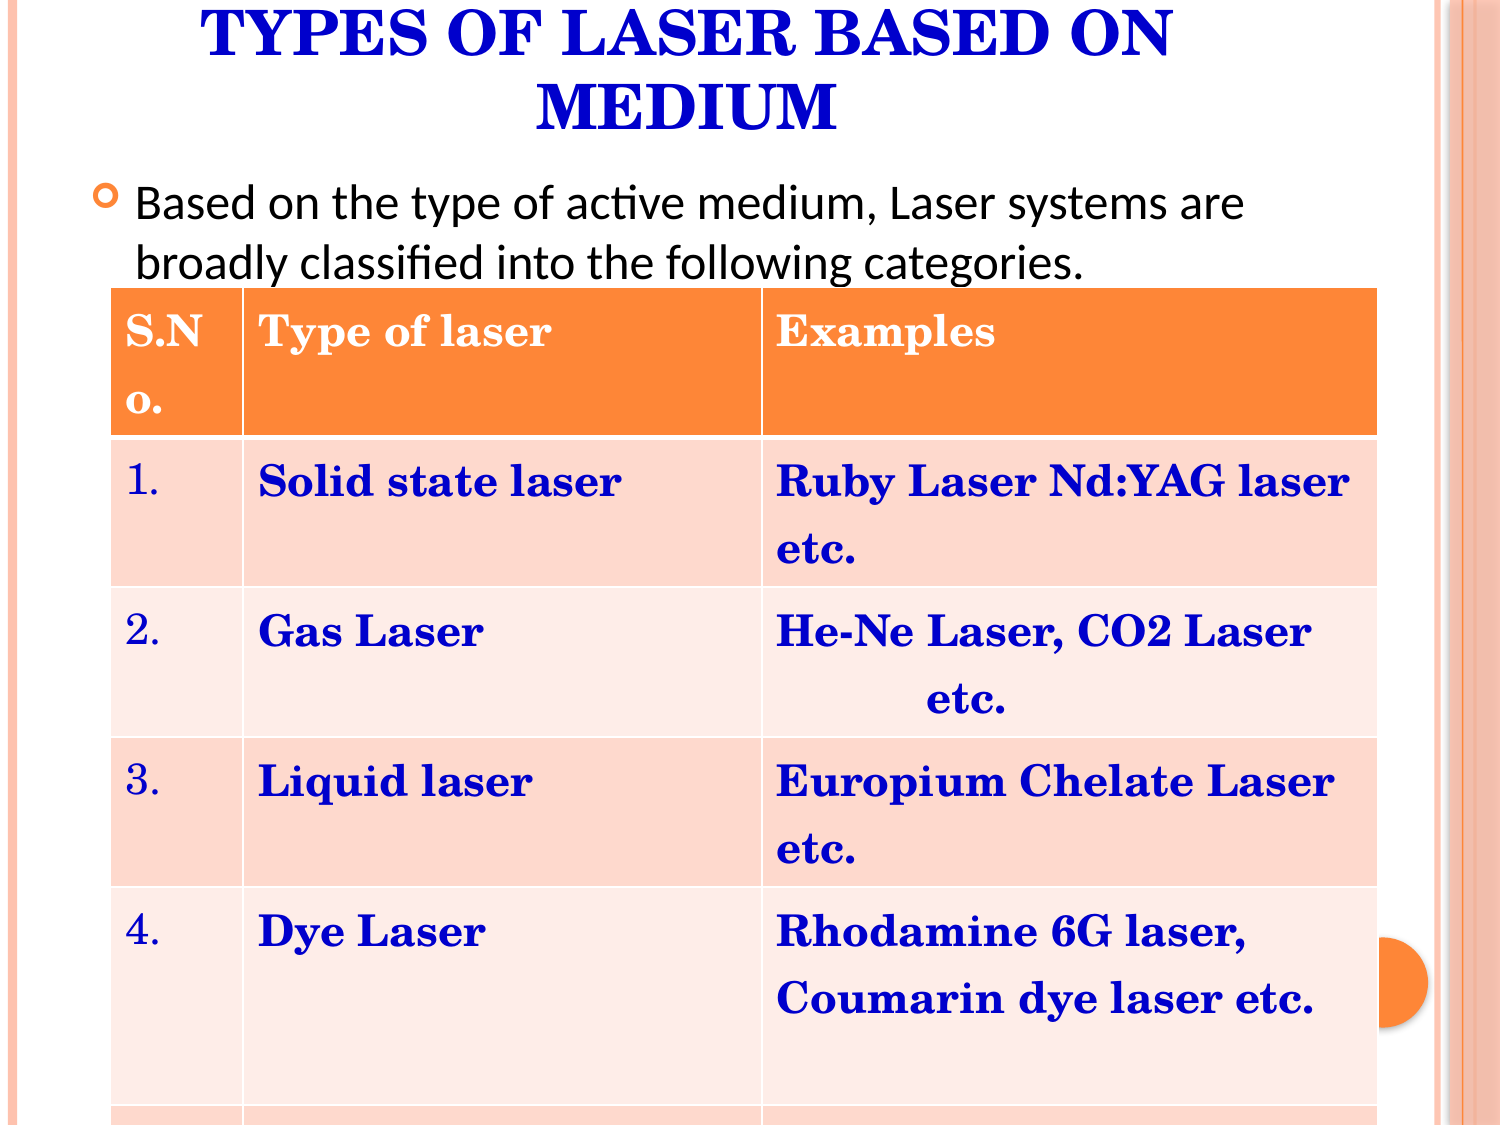

# Types of laser based on MEDIUM
Based on the type of active medium, Laser systems are broadly classified into the following categories.

| S.No. | Type of laser | Examples |
| --- | --- | --- |
| 1. | Solid state laser | Ruby Laser Nd:YAG laser etc. |
| 2. | Gas Laser | He-Ne Laser, CO2 Laser etc. |
| 3. | Liquid laser | Europium Chelate Laser etc. |
| 4. | Dye Laser | Rhodamine 6G laser, Coumarin dye laser etc. |
| 5. | Semiconductor diode laser | GaAs laser, InP, GaAsP laser etc. |